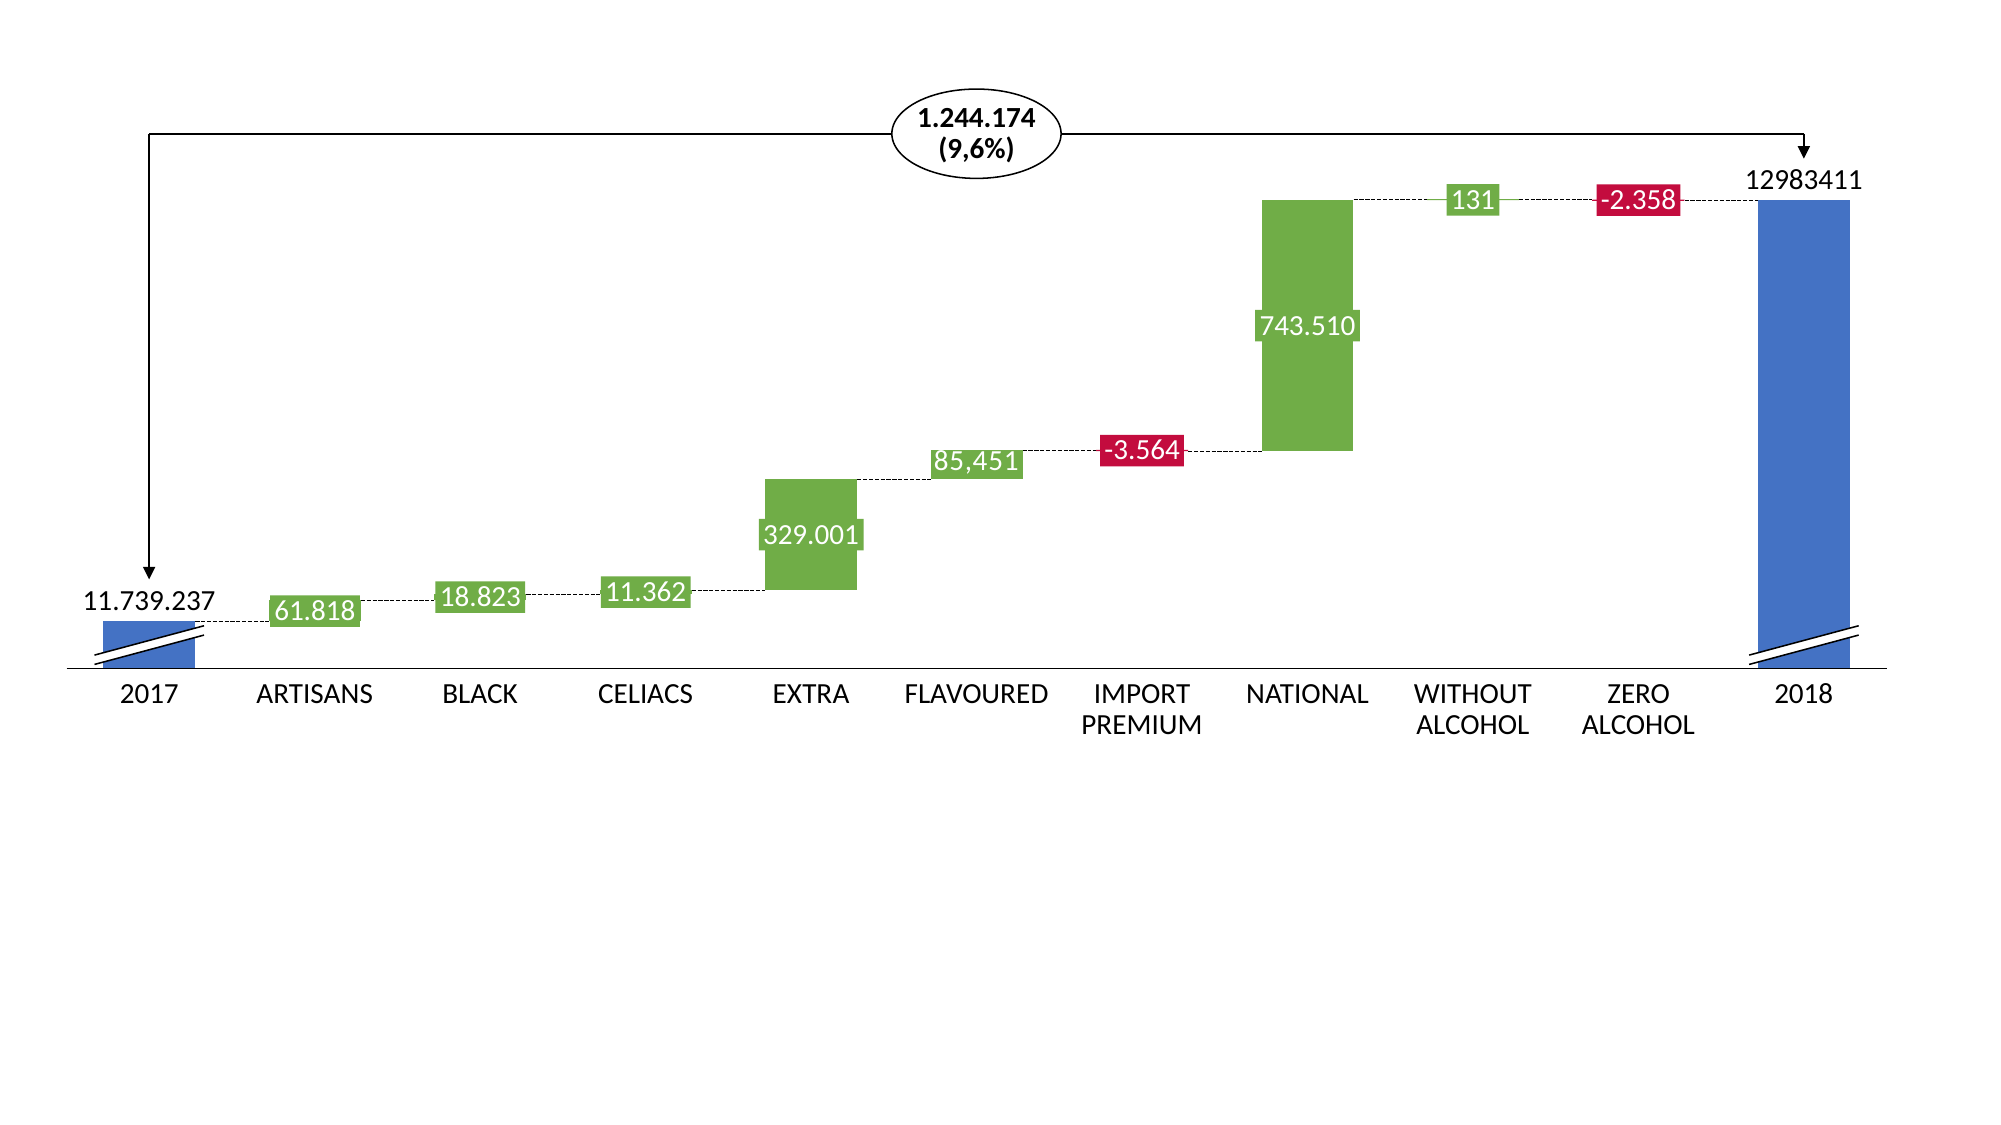

1.244.174
(9,6%)
12983411
131
-2.358

### Chart

| Category |  |  |
|---|---|---|

743.510
-3.564

329.001
11.362
18.823
11.739.237
61.818

2017
ARTISANS
BLACK
CELIACS
EXTRA
FLAVOURED
IMPORT PREMIUM
NATIONAL
WITHOUT ALCOHOL
ZERO ALCOHOL
2018